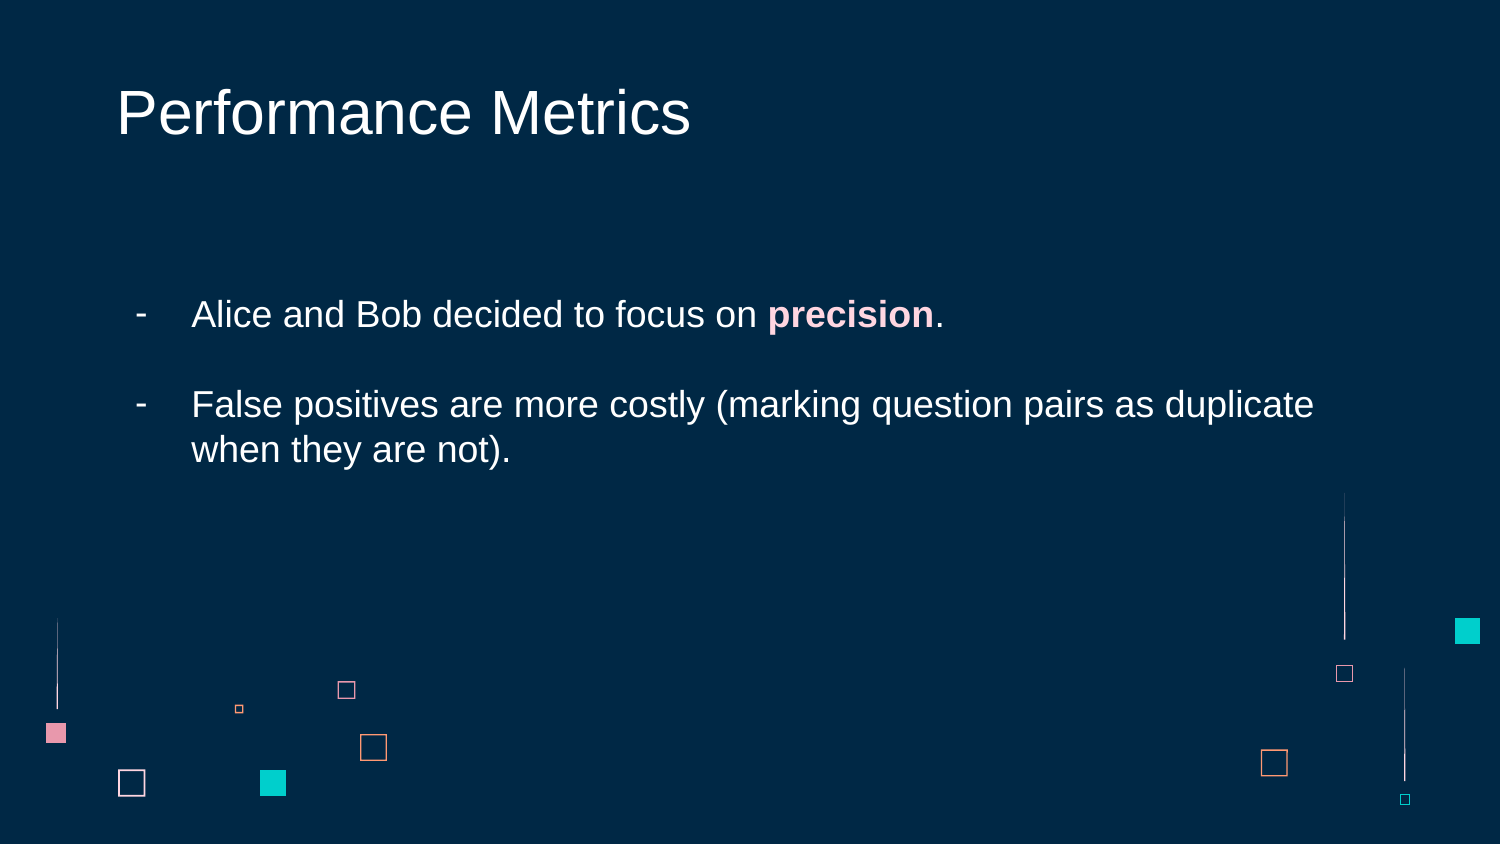

# Performance Metrics
Alice and Bob decided to focus on precision.

False positives are more costly (marking question pairs as duplicate when they are not).